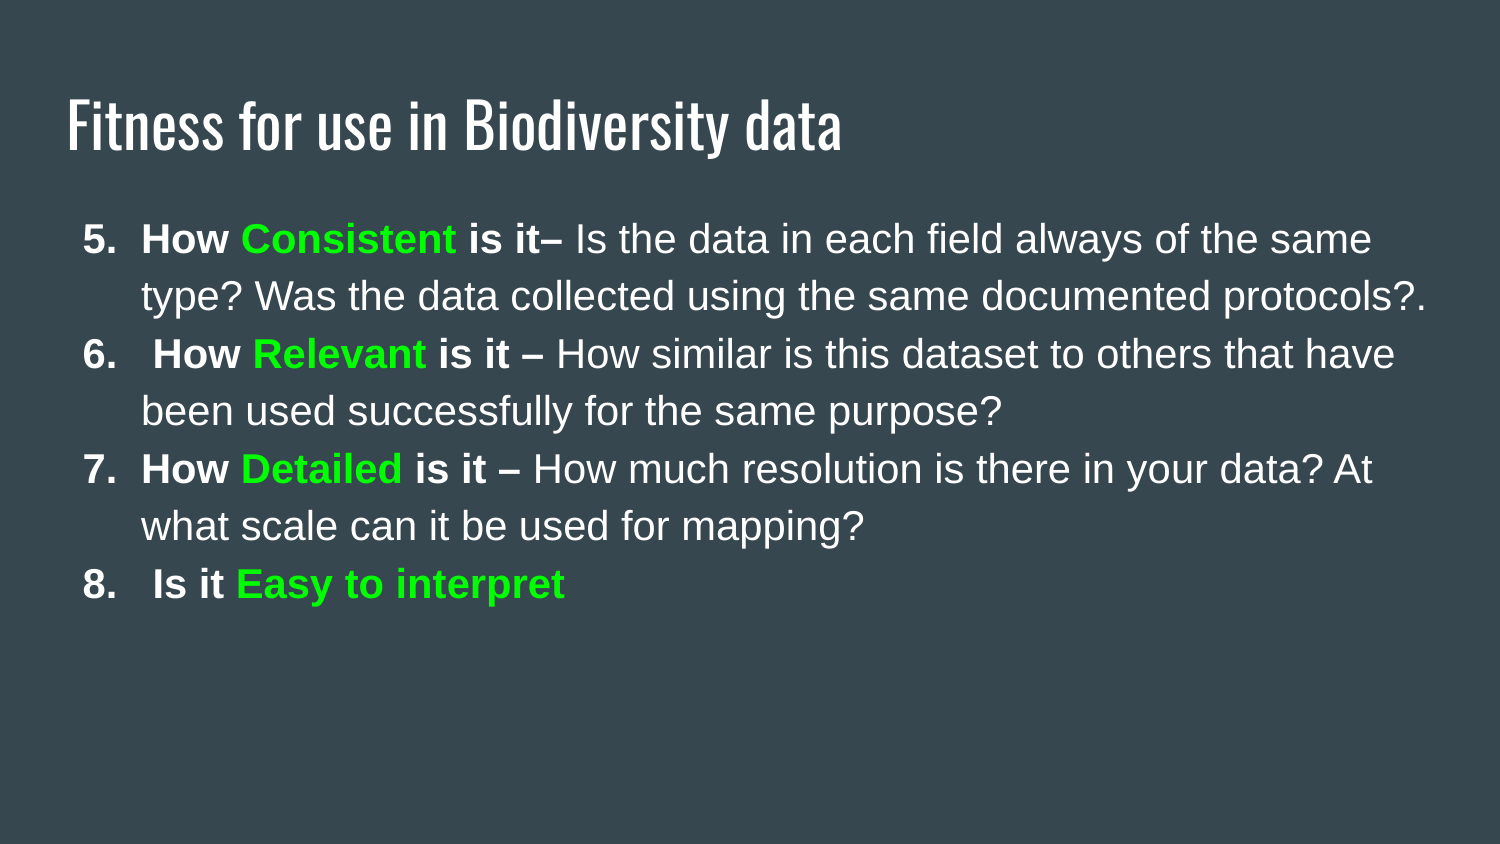

# Fitness for use in Biodiversity data
How Consistent is it– Is the data in each field always of the same type? Was the data collected using the same documented protocols?.
 How Relevant is it – How similar is this dataset to others that have been used successfully for the same purpose?
How Detailed is it – How much resolution is there in your data? At what scale can it be used for mapping?
 Is it Easy to interpret